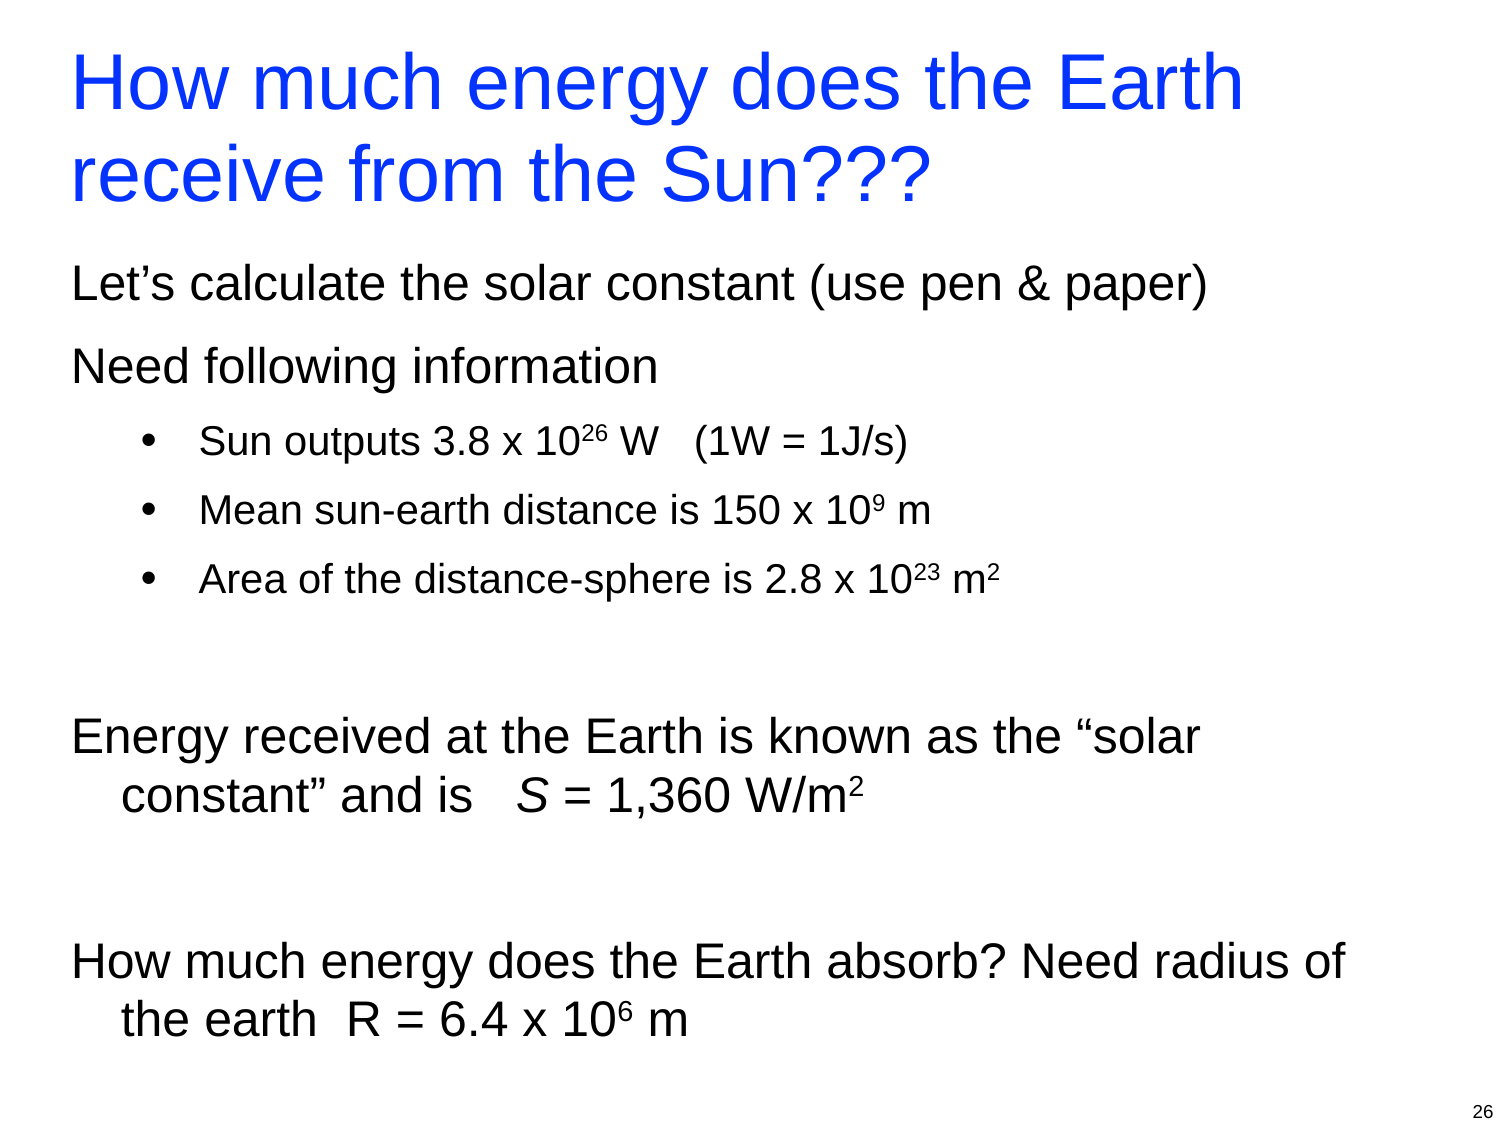

# How much energy does the Earth receive from the Sun???
Let’s calculate the solar constant (use pen & paper)
Need following information
Sun outputs 3.8 x 1026 W   (1W = 1J/s)
Mean sun-earth distance is 150 x 109 m
Area of the distance-sphere is 2.8 x 1023 m2

Energy received at the Earth is known as the “solar constant” and is   S = 1,360 W/m2

How much energy does the Earth absorb? Need radius of the earth  R = 6.4 x 106 m
26